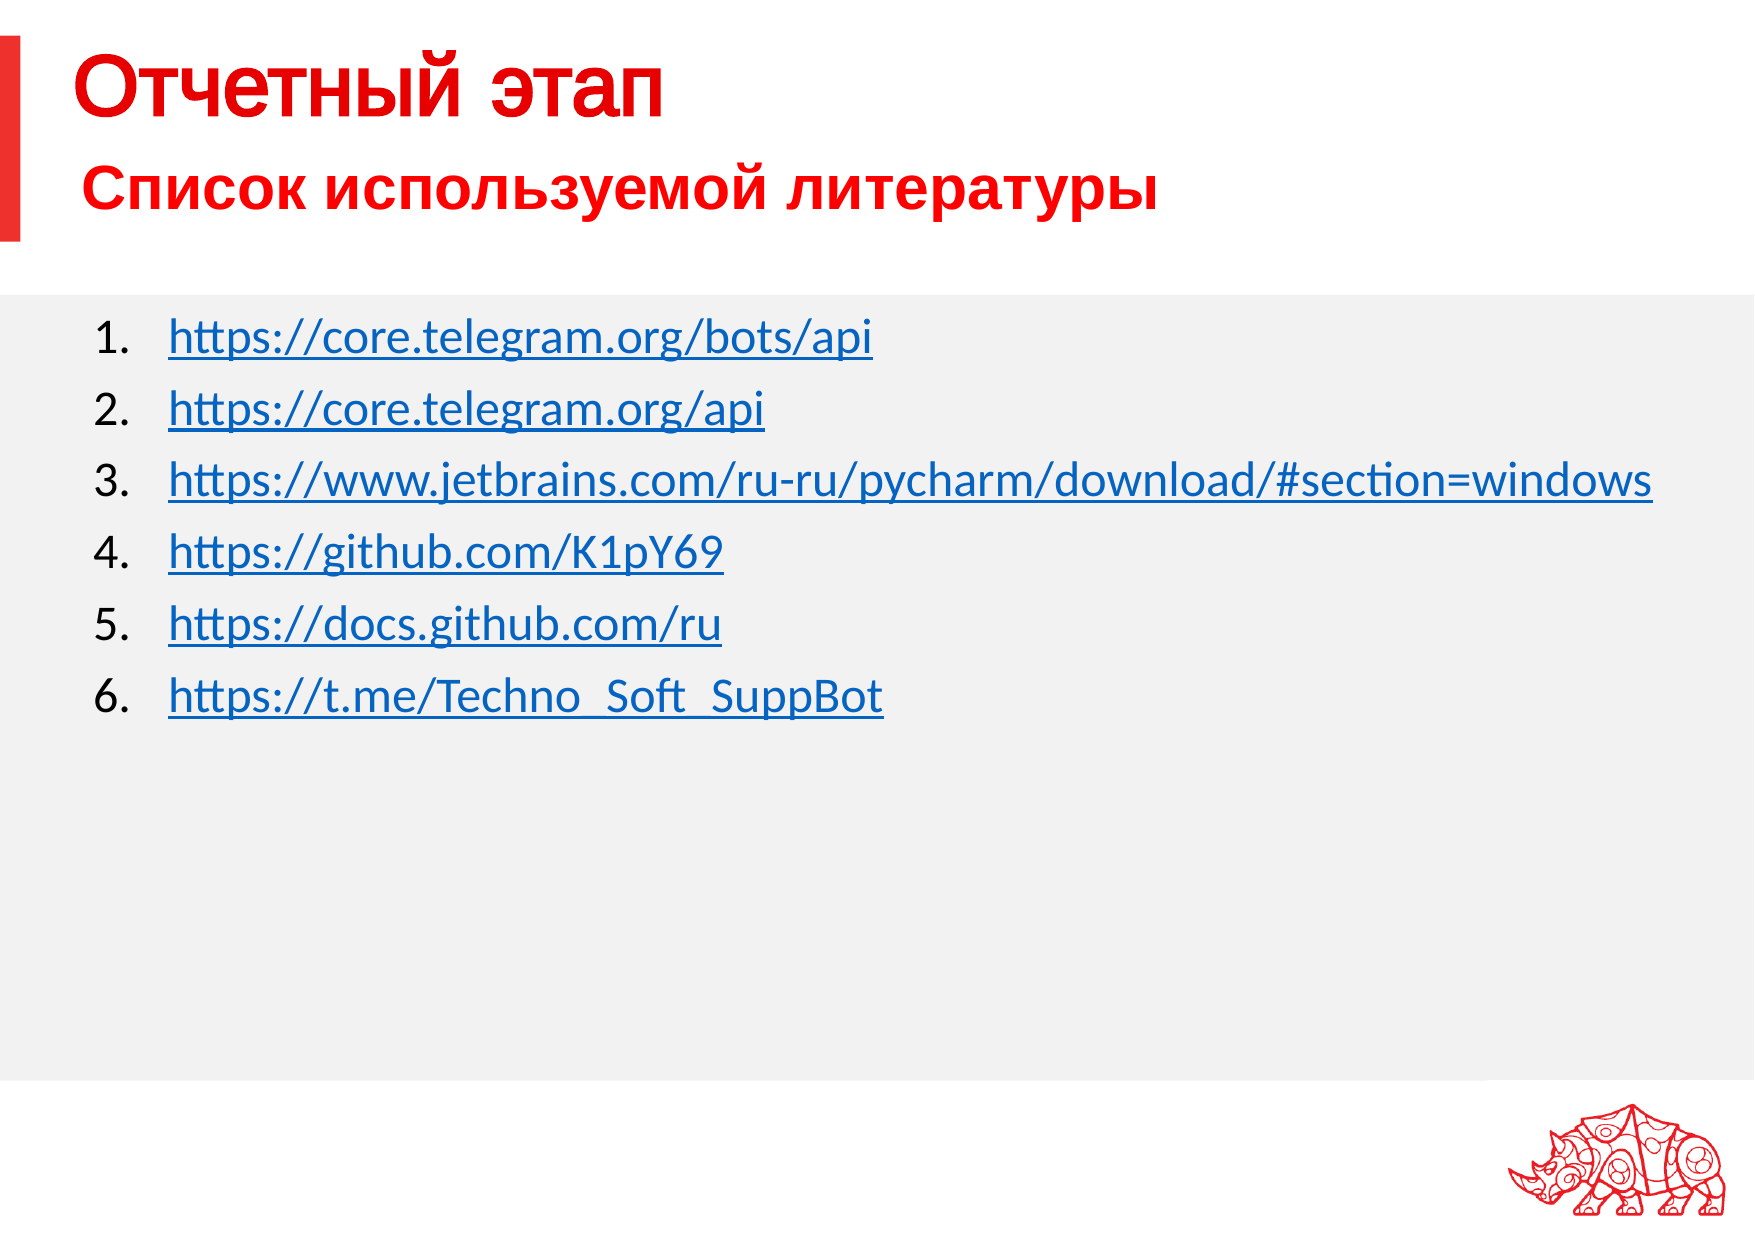

# Отчетный этап
Список используемой литературы
https://core.telegram.org/bots/api
https://core.telegram.org/api
https://www.jetbrains.com/ru-ru/pycharm/download/#section=windows
https://github.com/K1pY69
https://docs.github.com/ru
https://t.me/Techno_Soft_SuppBot